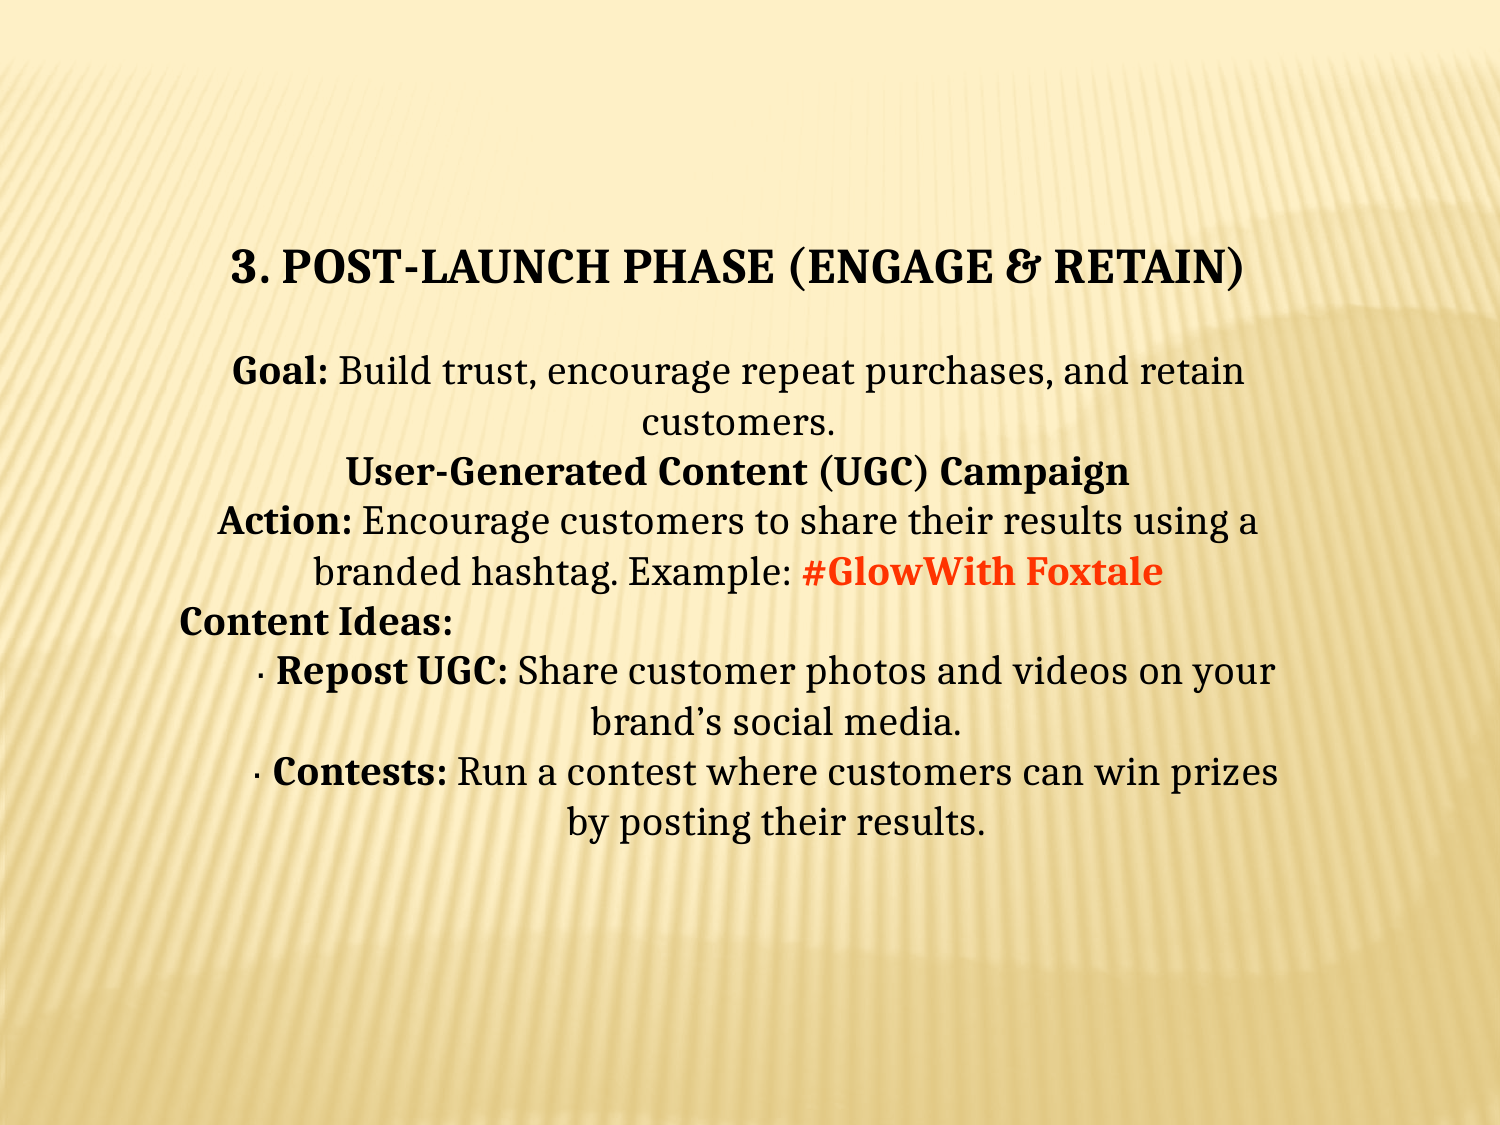

3. POST-LAUNCH PHASE (ENGAGE & RETAIN)

Goal: Build trust, encourage repeat purchases, and retain customers.
User-Generated Content (UGC) Campaign
Action: Encourage customers to share their results using a branded hashtag. Example: #GlowWith Foxtale
Content Ideas:
Repost UGC: Share customer photos and videos on your brand’s social media.
Contests: Run a contest where customers can win prizes by posting their results.